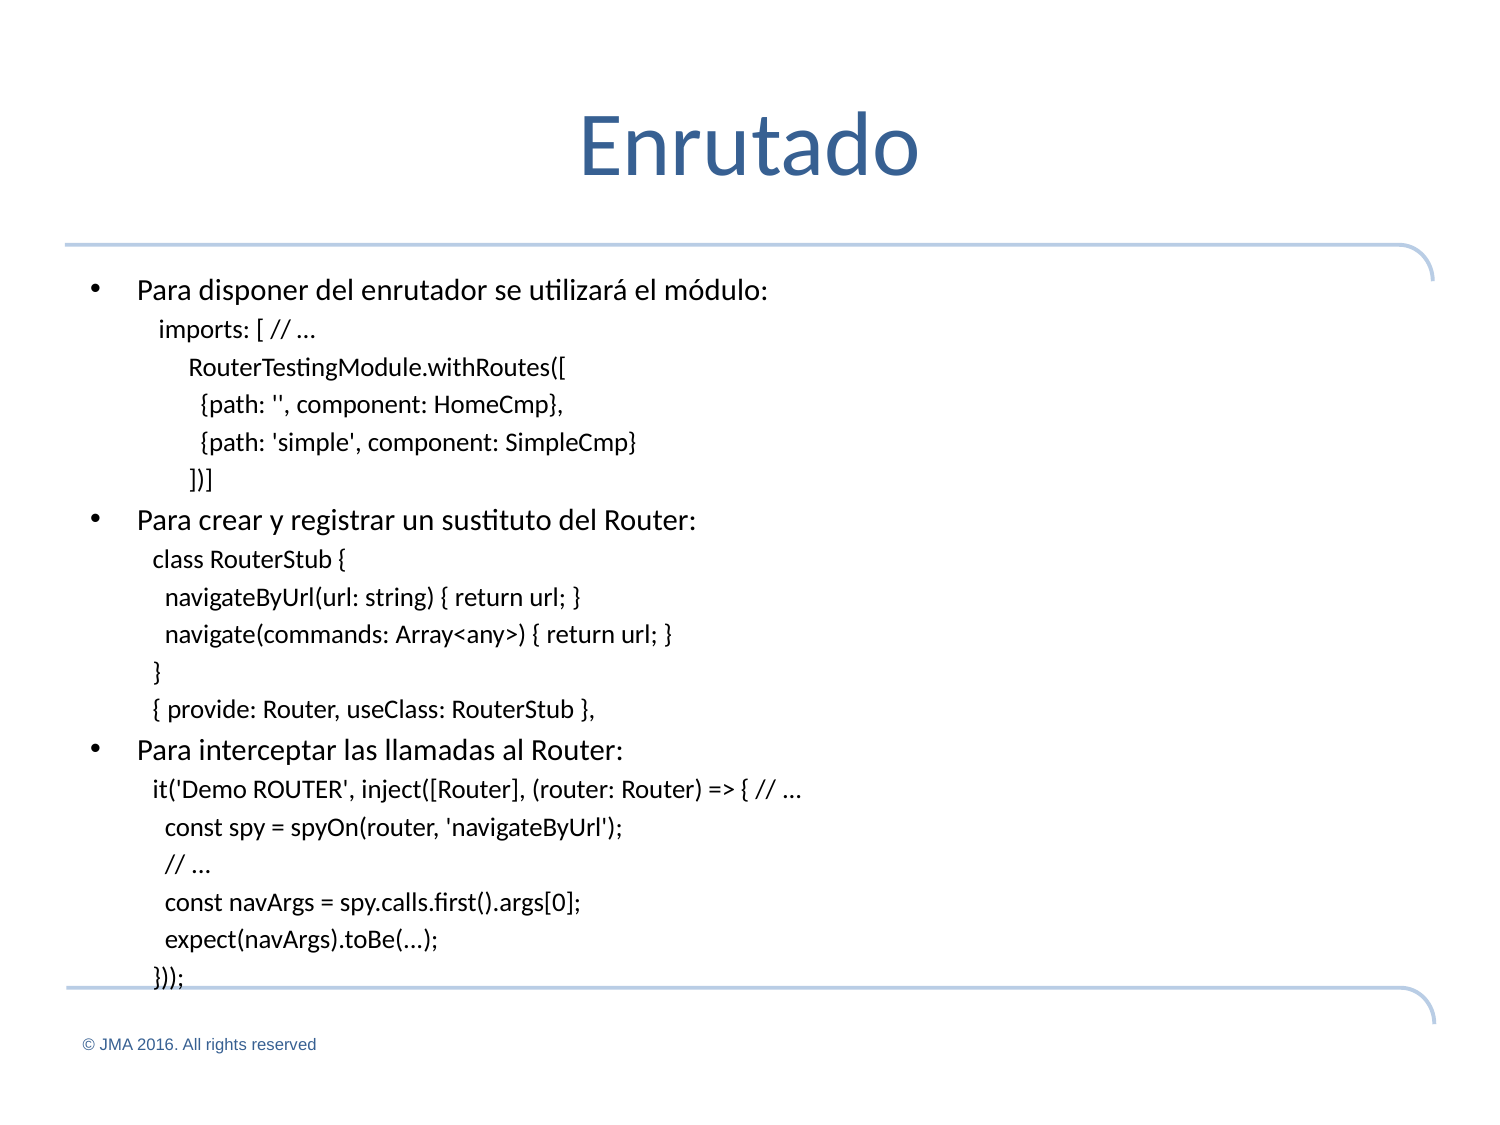

# Enrutado
Para disponer del enrutador se utilizará el módulo:
 imports: [ // …
      RouterTestingModule.withRoutes([
        {path: '', component: HomeCmp},
        {path: 'simple', component: SimpleCmp}
      ])]
Para crear y registrar un sustituto del Router:
class RouterStub {
  navigateByUrl(url: string) { return url; }
  navigate(commands: Array<any>) { return url; }
}
{ provide: Router, useClass: RouterStub },
Para interceptar las llamadas al Router:
it('Demo ROUTER', inject([Router], (router: Router) => { // ...
  const spy = spyOn(router, 'navigateByUrl');
  // ...
  const navArgs = spy.calls.first().args[0];
  expect(navArgs).toBe(...);
}));